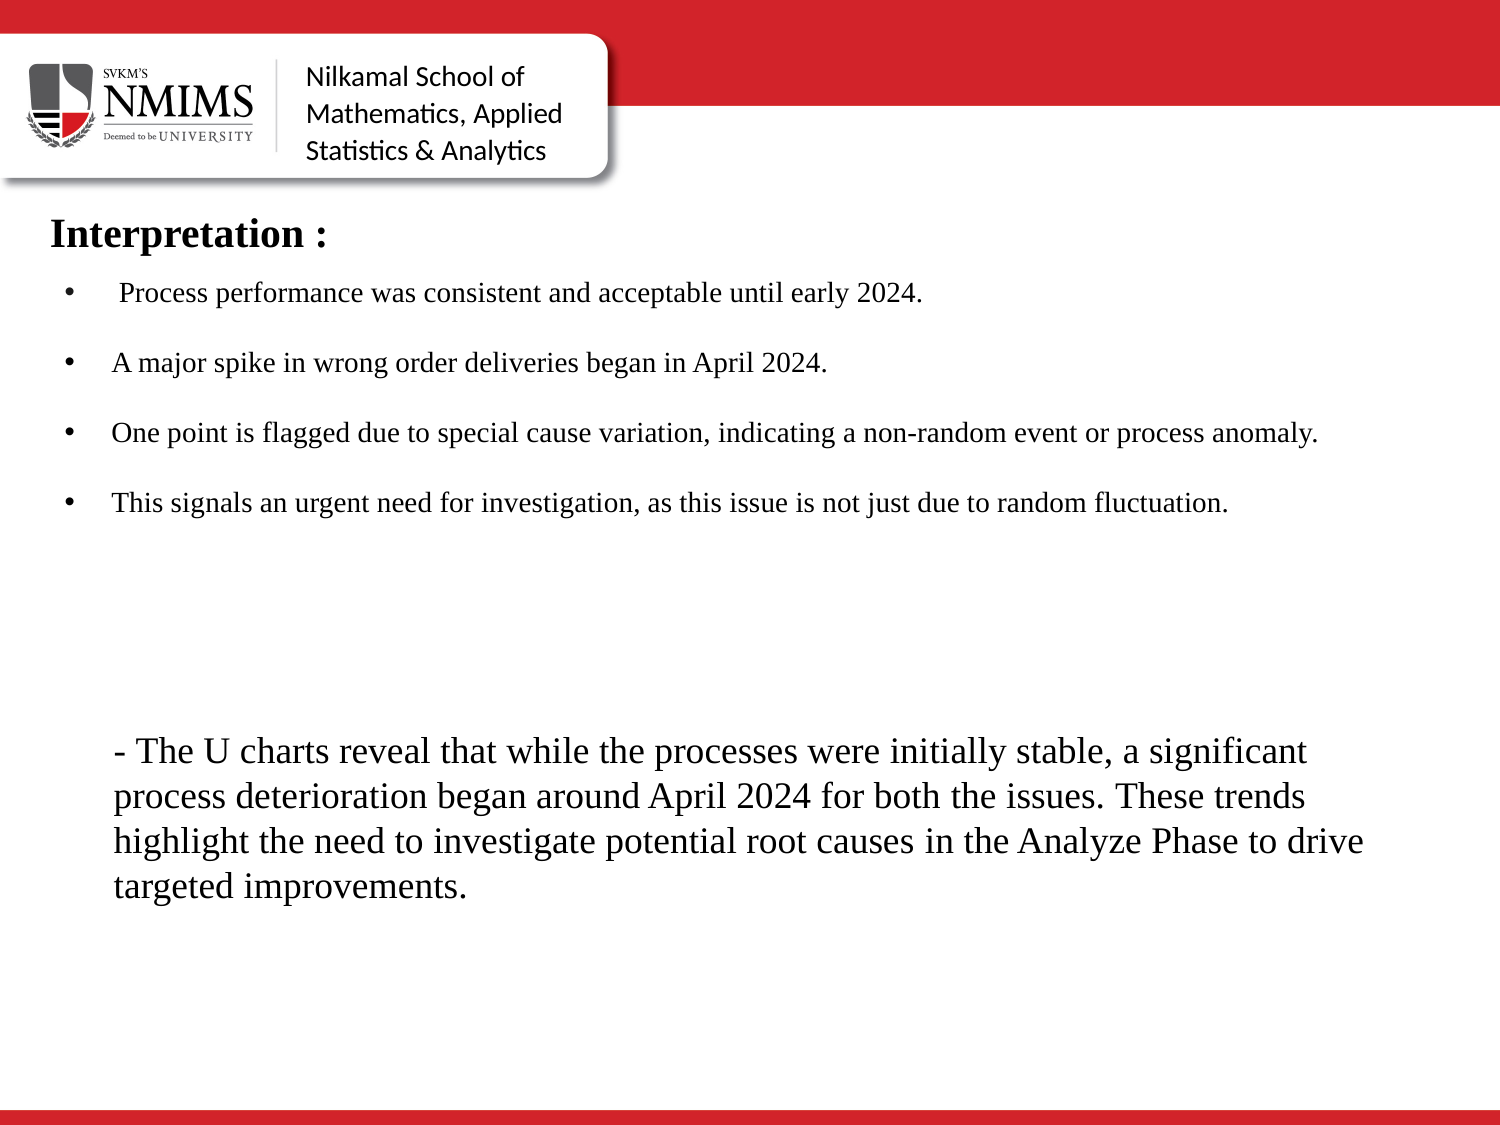

Nilkamal School of Mathematics, Applied Statistics & Analytics
# Interpretation :
 Process performance was consistent and acceptable until early 2024.

A major spike in wrong order deliveries began in April 2024.

One point is flagged due to special cause variation, indicating a non-random event or process anomaly.

This signals an urgent need for investigation, as this issue is not just due to random fluctuation.

- The U charts reveal that while the processes were initially stable, a significant process deterioration began around April 2024 for both the issues. These trends highlight the need to investigate potential root causes in the Analyze Phase to drive targeted improvements.